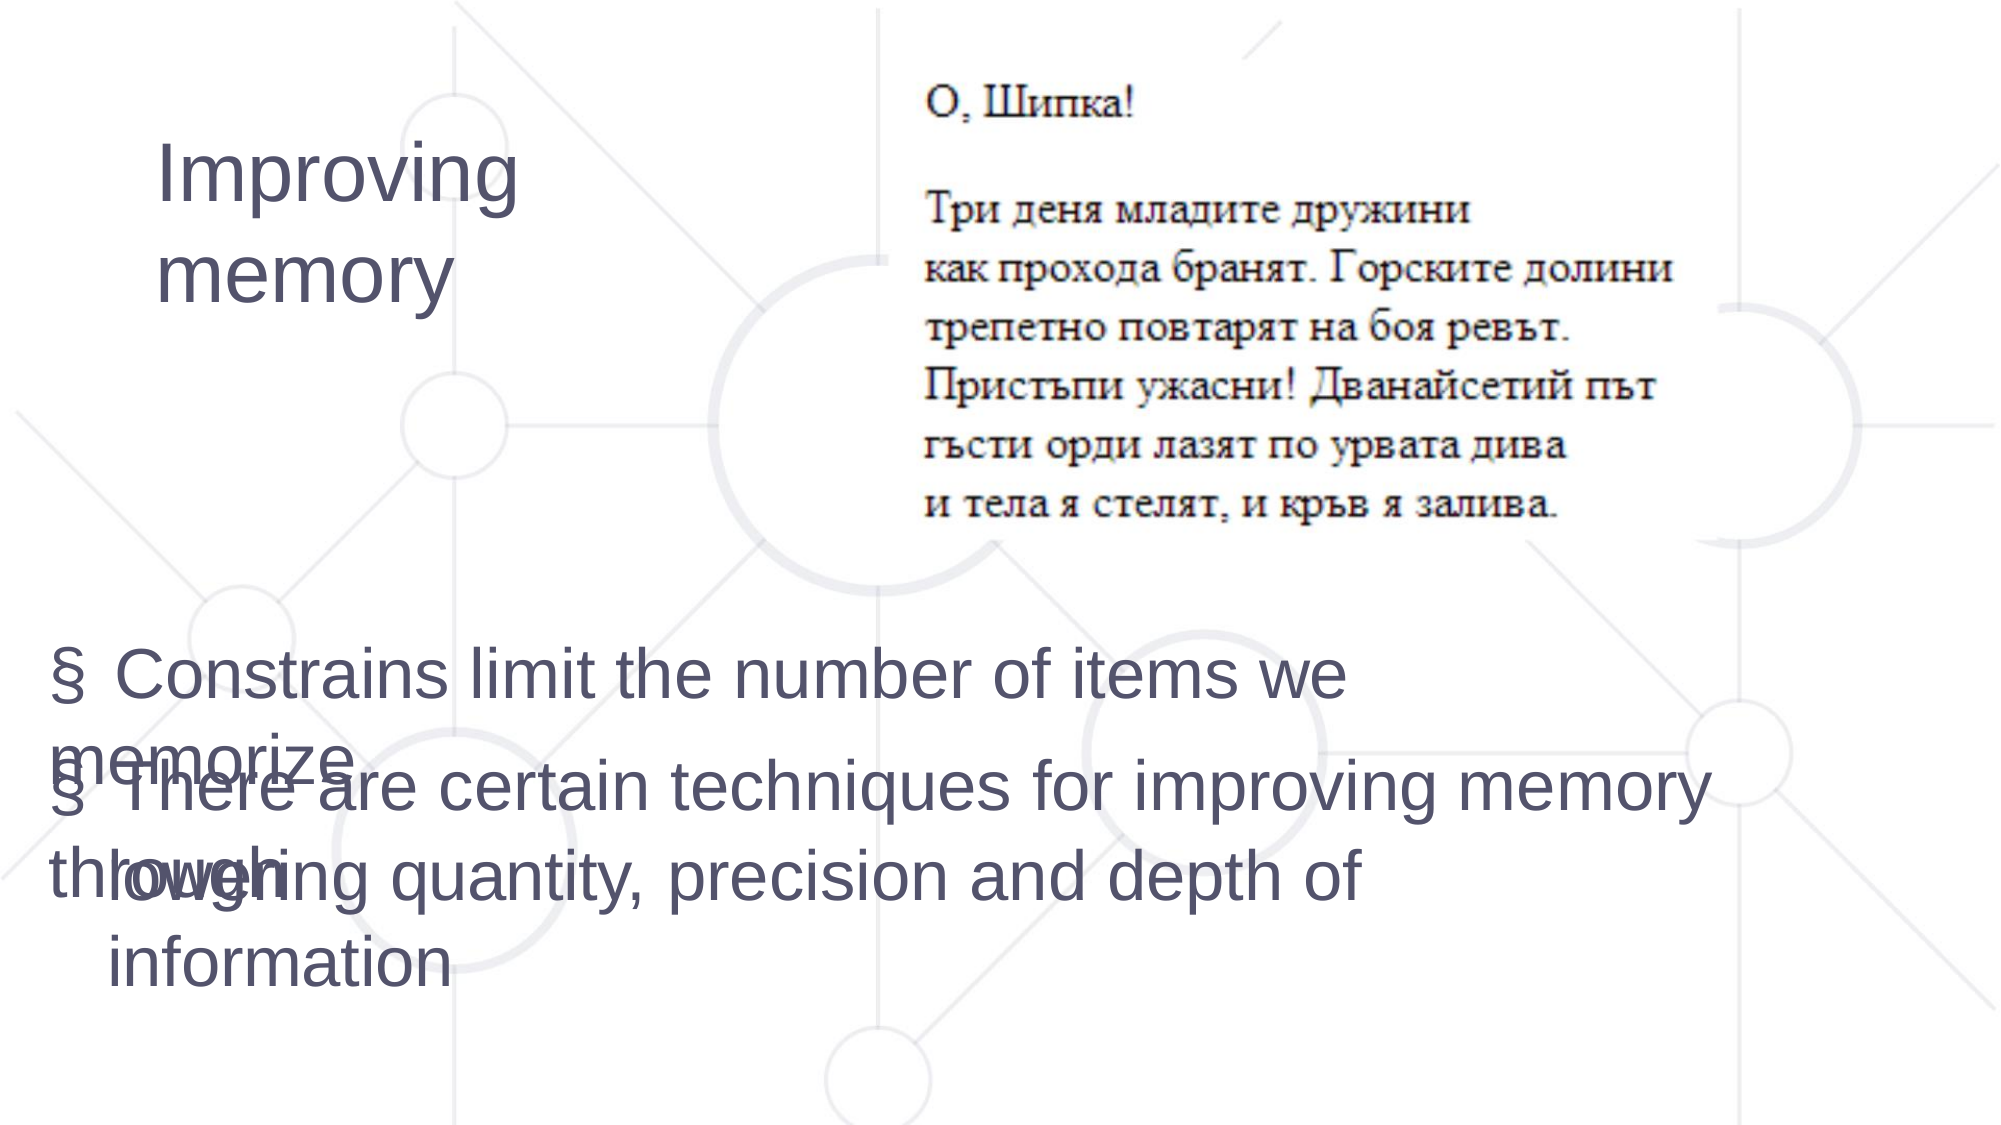

Improving memory
§ Constrains limit the number of items we memorize
§ There are certain techniques for improving memory through
lowering quantity, precision and depth of information